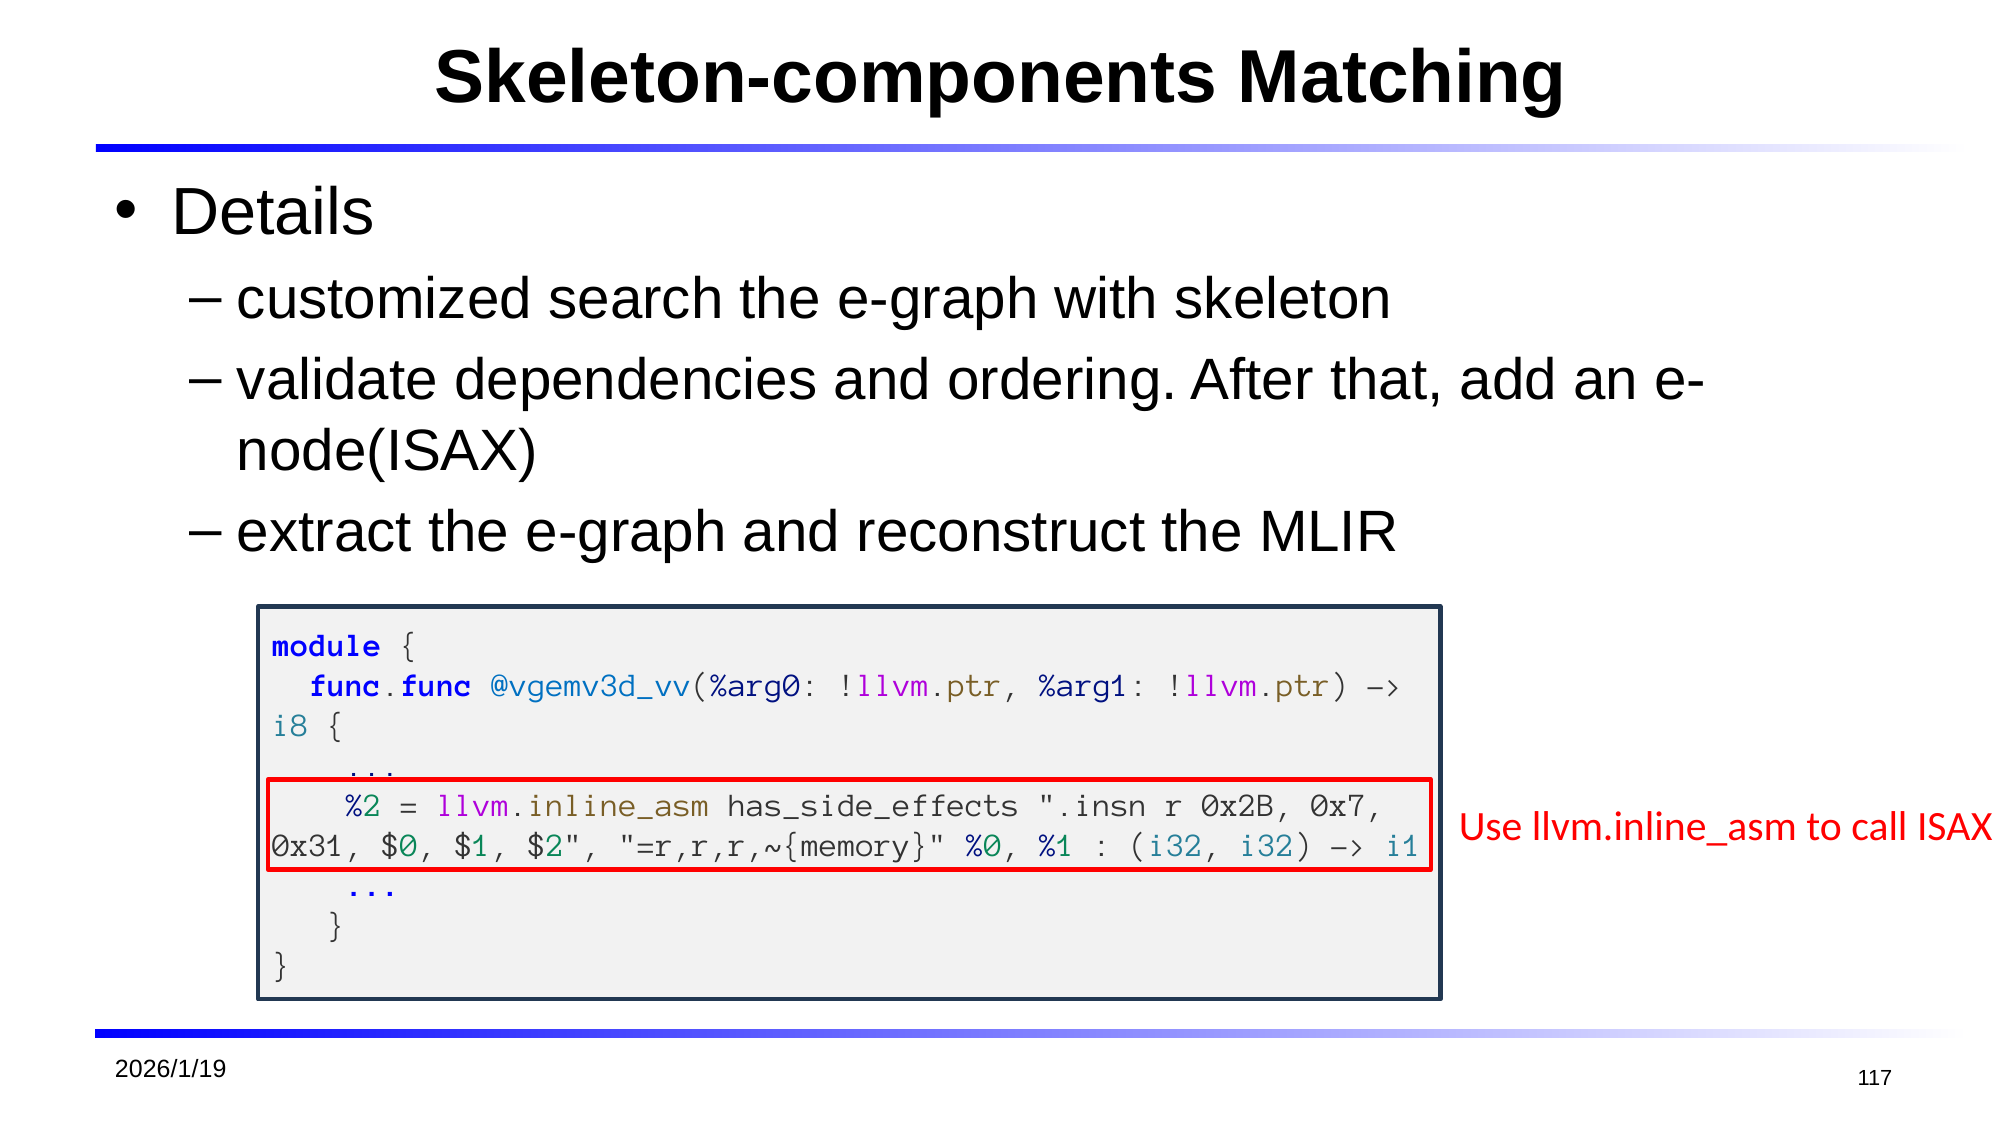

# Skeleton-components Matching
Details
customized search the e-graph with skeleton
validate dependencies and ordering. After that, add an e-node(ISAX)
extract the e-graph and reconstruct the MLIR

module {
  func.func @vgemv3d_vv(%arg0: !llvm.ptr, %arg1: !llvm.ptr) -> i8 {
    ...
    %2 = llvm.inline_asm has_side_effects ".insn r 0x2B, 0x7, 0x31, $0, $1, $2", "=r,r,r,~{memory}" %0, %1 : (i32, i32) -> i1
    ...
   }
}

Use llvm.inline_asm to call ISAX
2026/1/19
117